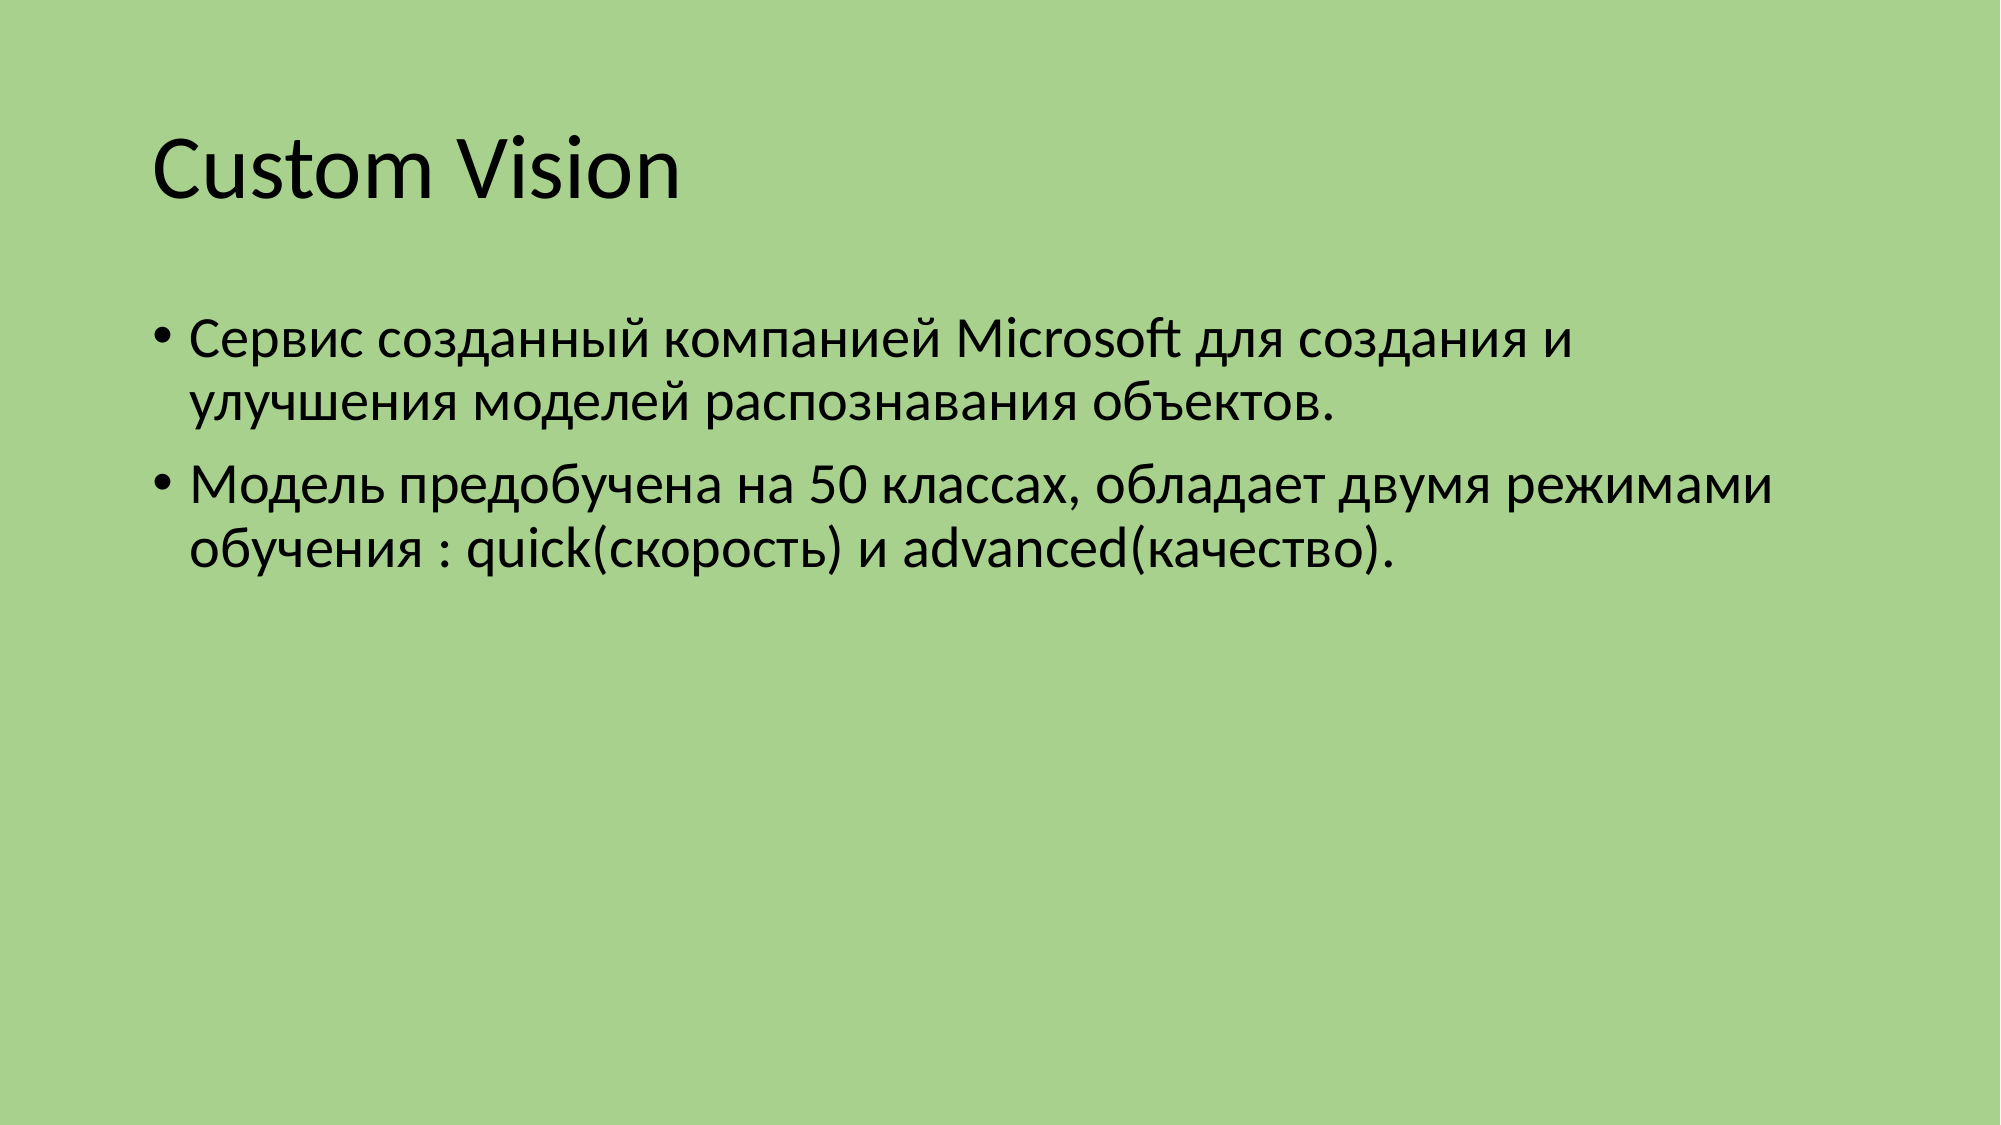

# Custom Vision
Сервис созданный компанией Microsoft для создания и улучшения моделей распознавания объектов.
Модель предобучена на 50 классах, обладает двумя режимами обучения : quick(скорость) и advanced(качество).